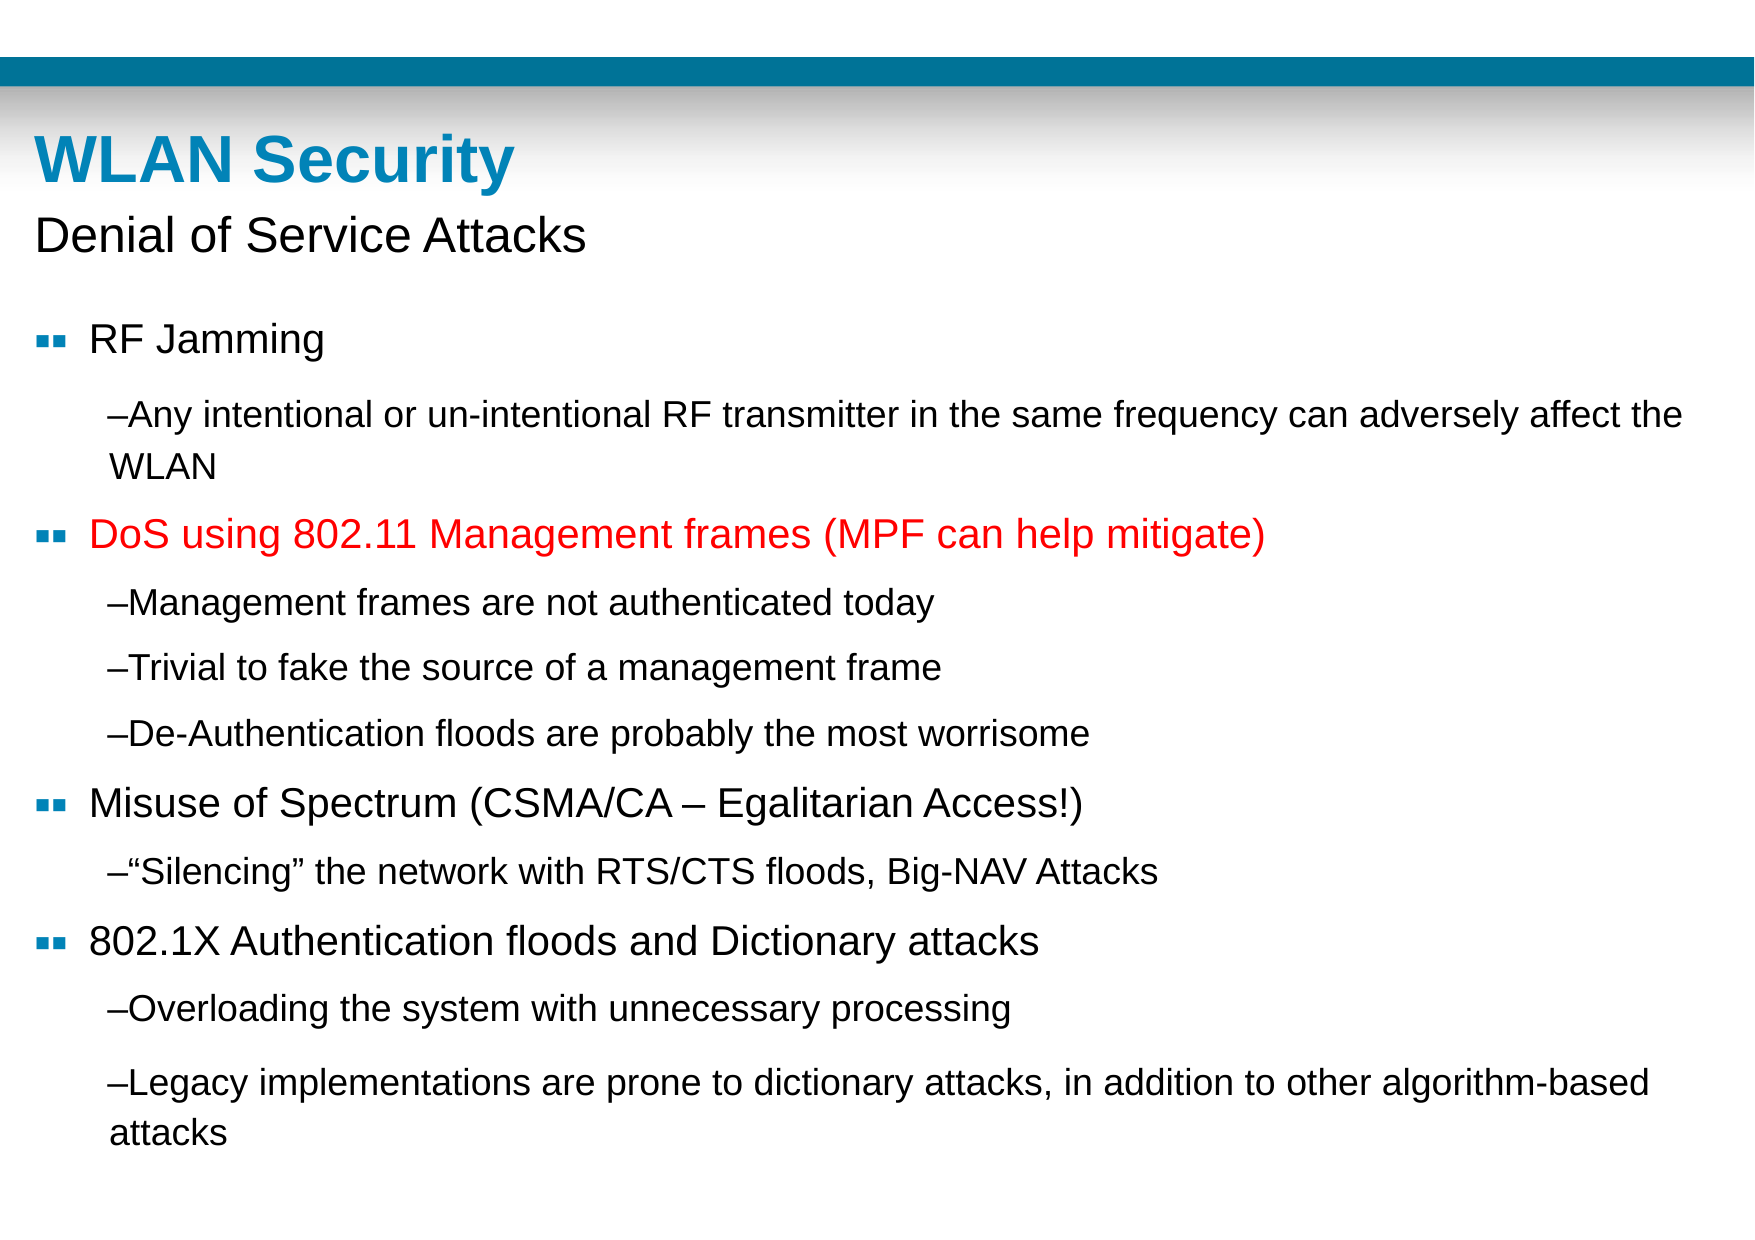

WLAN Security
Denial of Service Attacks
▪▪  RF Jamming
–Any intentional or un-intentional RF transmitter in the same frequency can adversely affect the WLAN
▪▪  DoS using 802.11 Management frames (MPF can help mitigate)
–Management frames are not authenticated today
–Trivial to fake the source of a management frame
–De-Authentication floods are probably the most worrisome
▪▪  Misuse of Spectrum (CSMA/CA – Egalitarian Access!)
–“Silencing” the network with RTS/CTS floods, Big-NAV Attacks
▪▪  802.1X Authentication floods and Dictionary attacks
–Overloading the system with unnecessary processing
–Legacy implementations are prone to dictionary attacks, in addition to other algorithm-based attacks